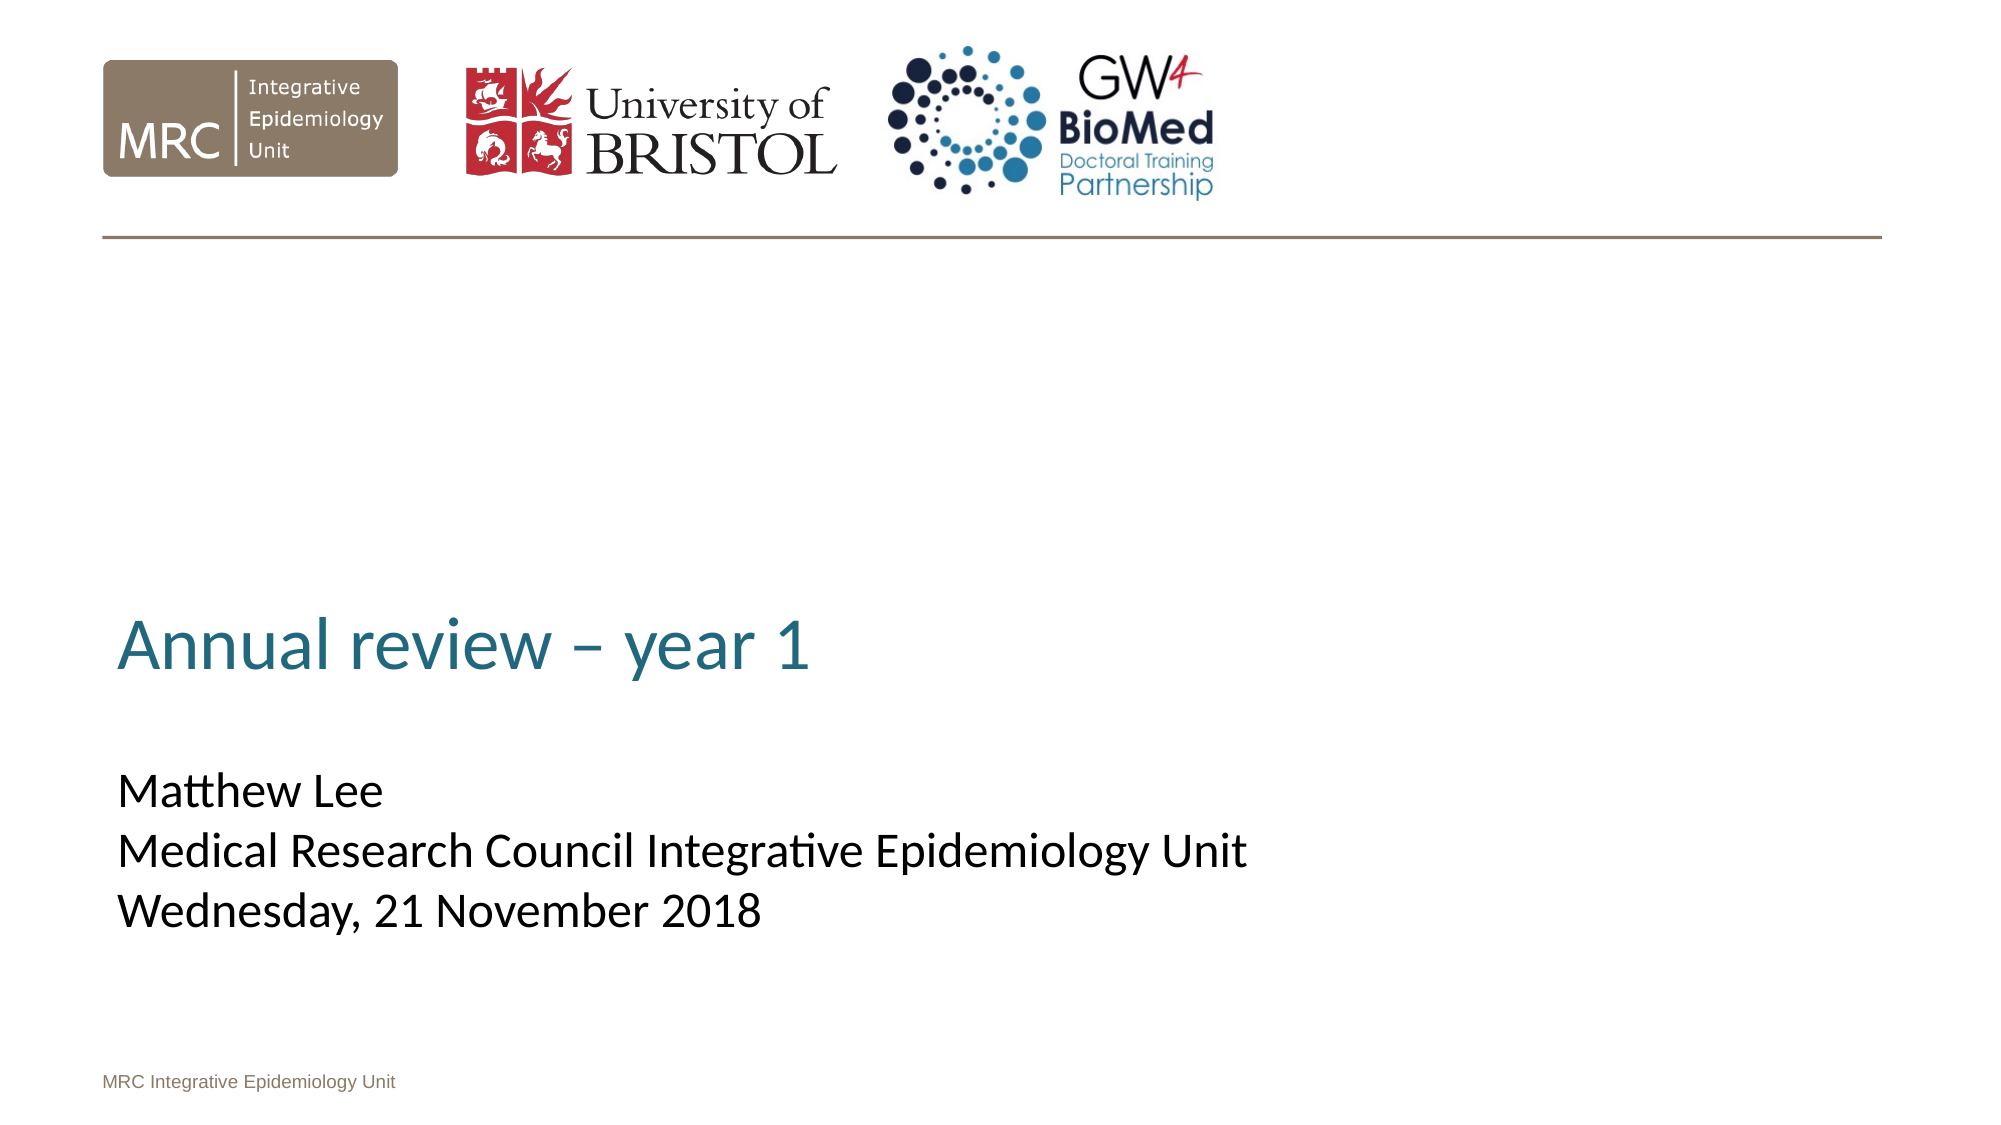

# Annual review – year 1
Matthew Lee
Medical Research Council Integrative Epidemiology Unit
Wednesday, 21 November 2018